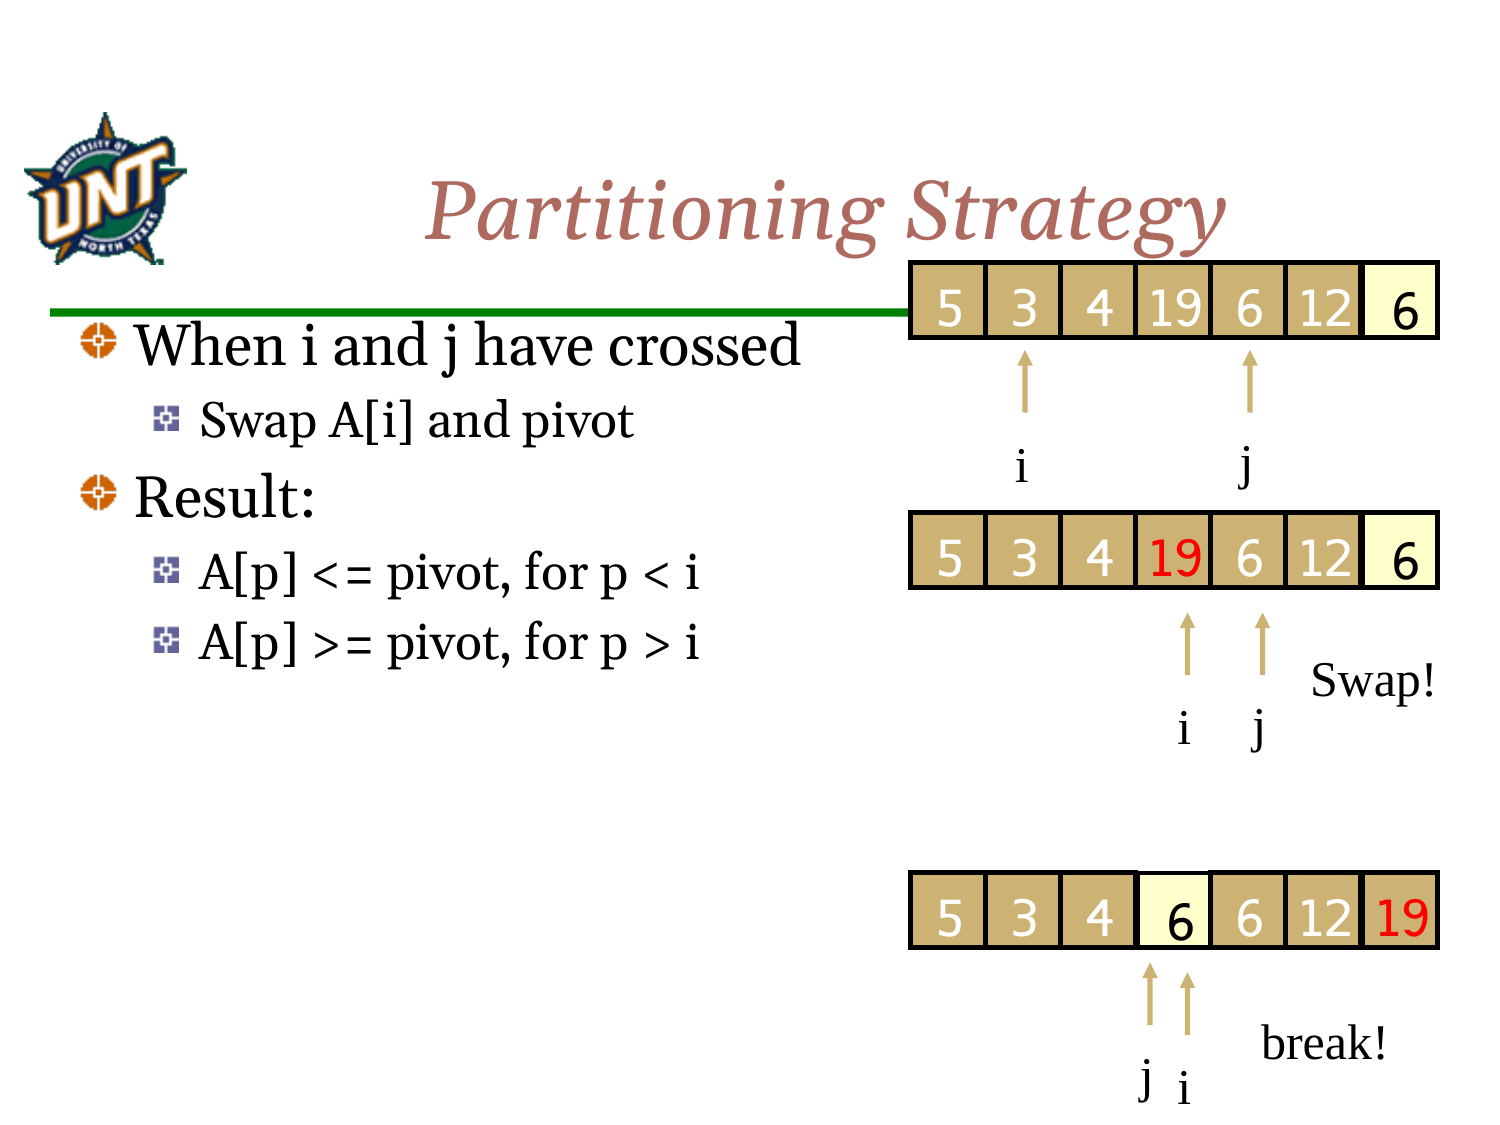

# Partitioning Strategy

19

6
5
3
4
6
12
When i and j have crossed
Swap A[i] and pivot
Result:
A[p] <= pivot, for p < i
A[p] >= pivot, for p > i

i

j

19

6
5
3
4
6
12

i

j
Swap!

19

6
5
3
4
6
12

j

i
break!